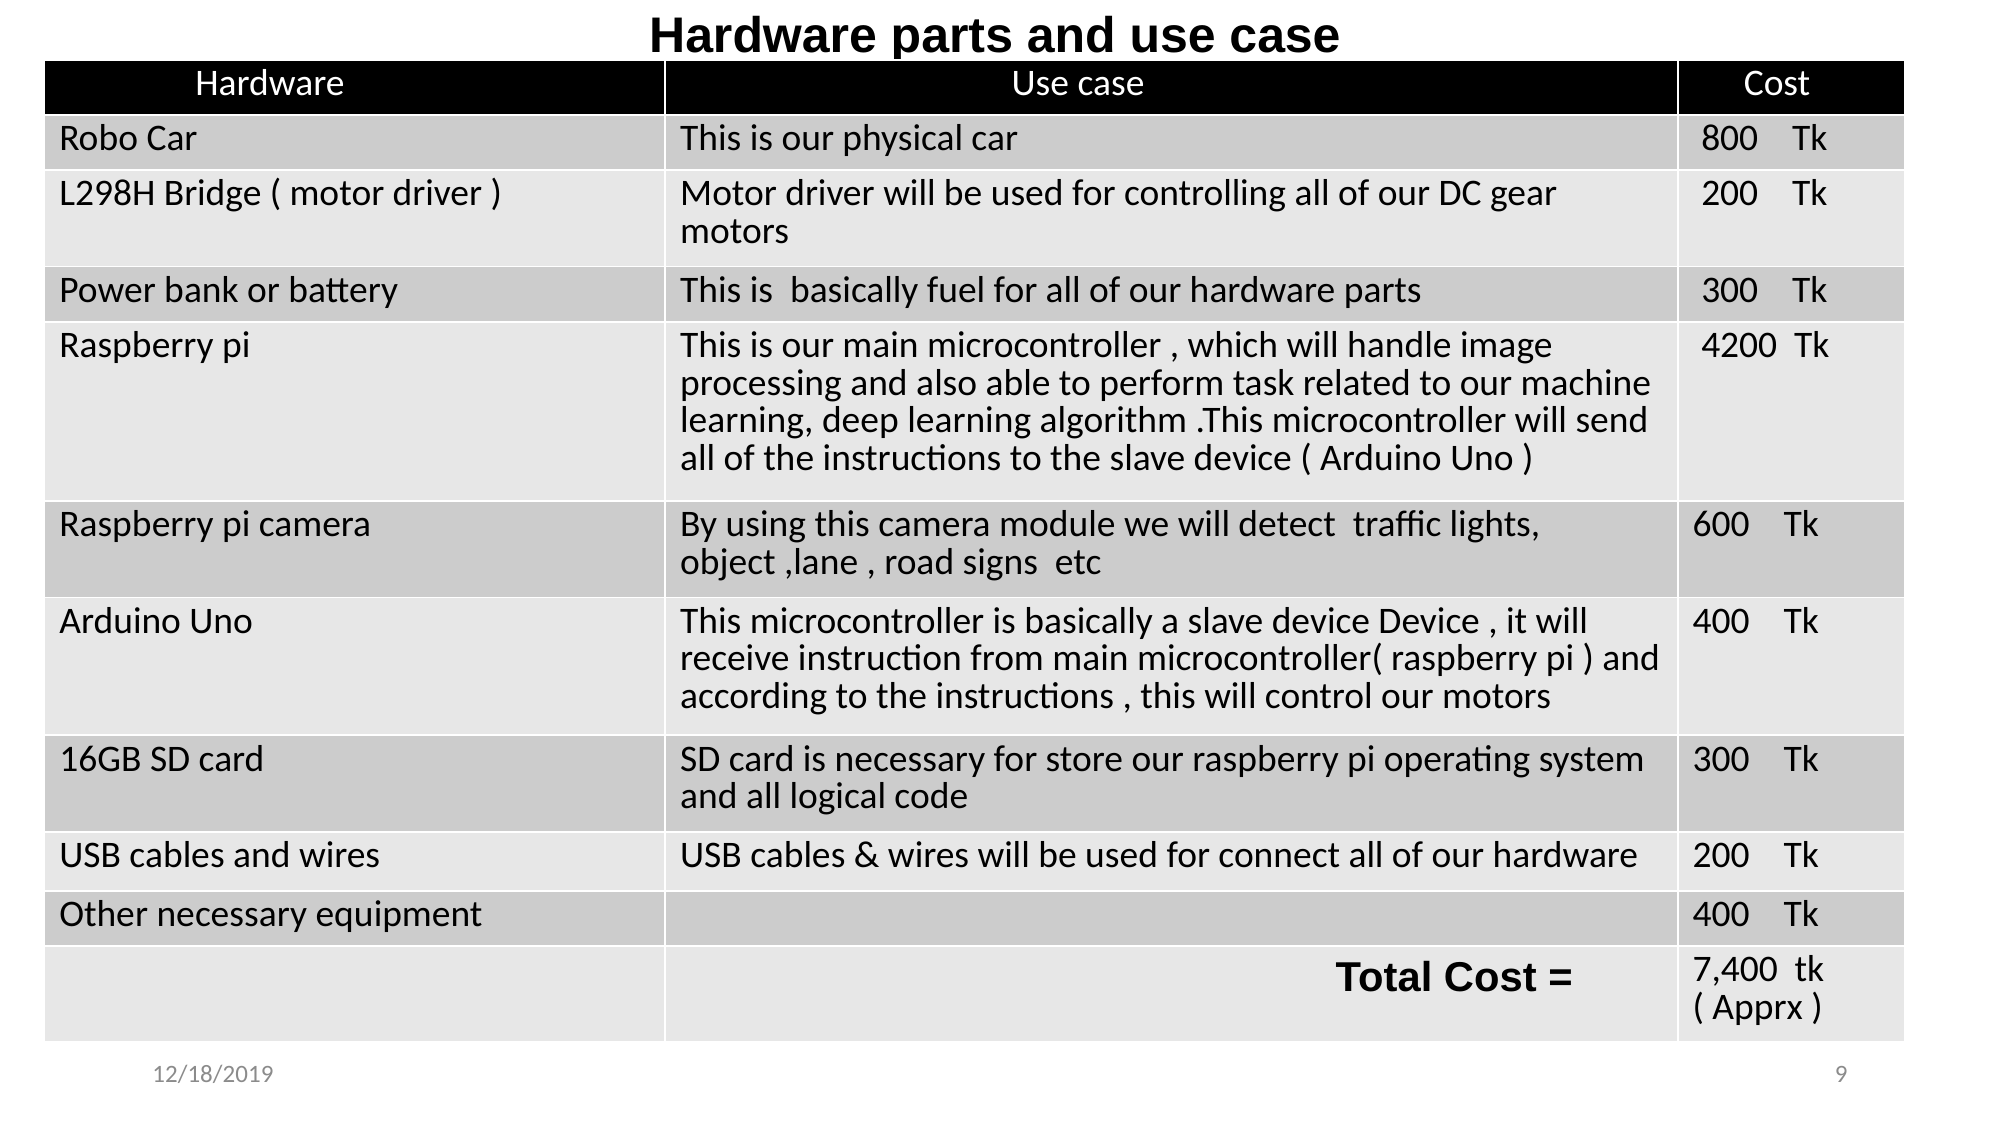

# Hardware parts and use case
| Hardware | Use case | Cost |
| --- | --- | --- |
| Robo Car | This is our physical car | 800 Tk |
| L298H Bridge ( motor driver ) | Motor driver will be used for controlling all of our DC gear motors | 200 Tk |
| Power bank or battery | This is basically fuel for all of our hardware parts | 300 Tk |
| Raspberry pi | This is our main microcontroller , which will handle image processing and also able to perform task related to our machine learning, deep learning algorithm .This microcontroller will send all of the instructions to the slave device ( Arduino Uno ) | 4200 Tk |
| Raspberry pi camera | By using this camera module we will detect traffic lights, object ,lane , road signs etc | 600 Tk |
| Arduino Uno | This microcontroller is basically a slave device Device , it will receive instruction from main microcontroller( raspberry pi ) and according to the instructions , this will control our motors | 400 Tk |
| 16GB SD card | SD card is necessary for store our raspberry pi operating system and all logical code | 300 Tk |
| USB cables and wires | USB cables & wires will be used for connect all of our hardware | 200 Tk |
| Other necessary equipment |  | 400 Tk |
|  | Total Cost = | 7,400 tk ( Apprx ) |
12/18/2019
9